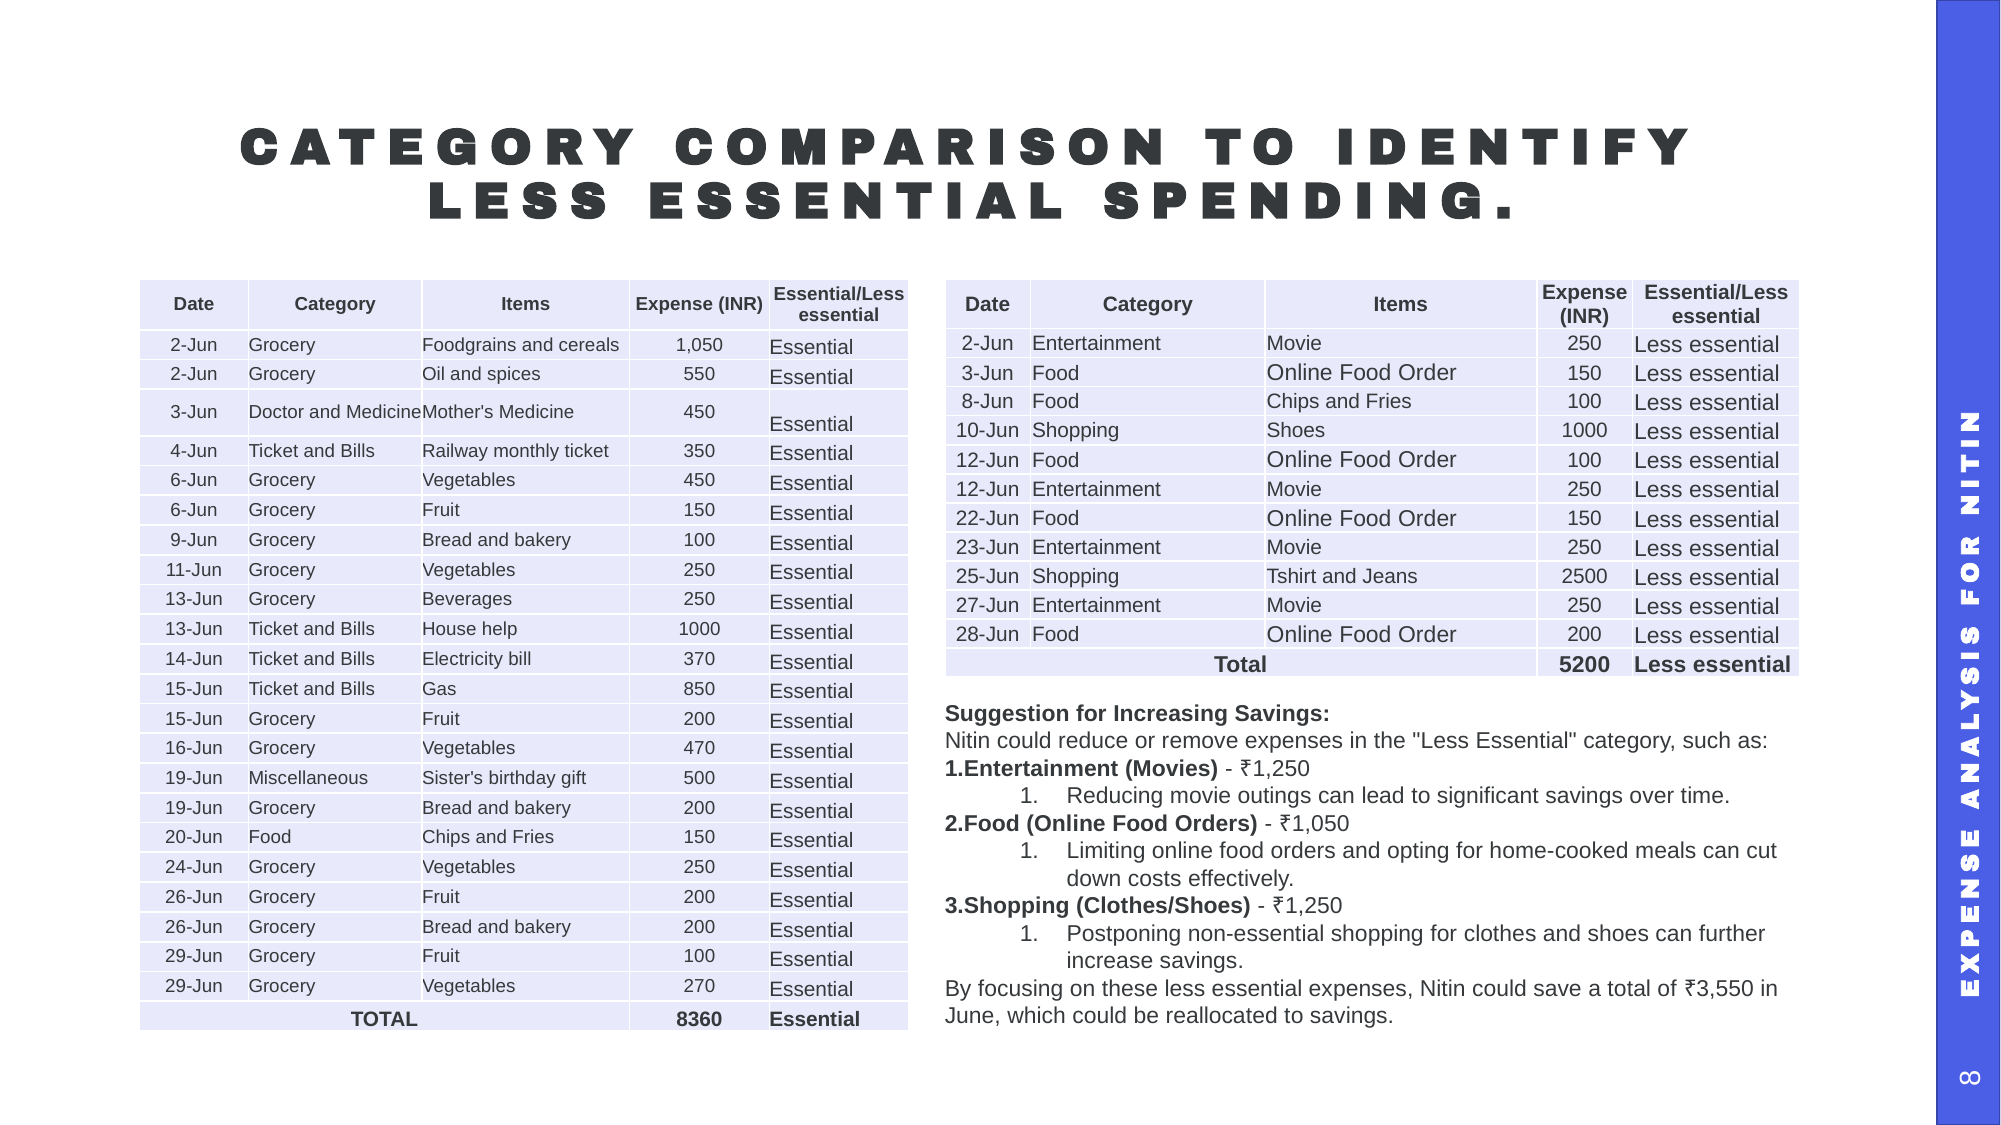

# Category comparison to identify less essential spending.
| Date | Category | Items | Expense (INR) | Essential/Less essential |
| --- | --- | --- | --- | --- |
| 2-Jun | Grocery | Foodgrains and cereals | 1,050 | Essential |
| 2-Jun | Grocery | Oil and spices | 550 | Essential |
| 3-Jun | Doctor and Medicine | Mother's Medicine | 450 | Essential |
| 4-Jun | Ticket and Bills | Railway monthly ticket | 350 | Essential |
| 6-Jun | Grocery | Vegetables | 450 | Essential |
| 6-Jun | Grocery | Fruit | 150 | Essential |
| 9-Jun | Grocery | Bread and bakery | 100 | Essential |
| 11-Jun | Grocery | Vegetables | 250 | Essential |
| 13-Jun | Grocery | Beverages | 250 | Essential |
| 13-Jun | Ticket and Bills | House help | 1000 | Essential |
| 14-Jun | Ticket and Bills | Electricity bill | 370 | Essential |
| 15-Jun | Ticket and Bills | Gas | 850 | Essential |
| 15-Jun | Grocery | Fruit | 200 | Essential |
| 16-Jun | Grocery | Vegetables | 470 | Essential |
| 19-Jun | Miscellaneous | Sister's birthday gift | 500 | Essential |
| 19-Jun | Grocery | Bread and bakery | 200 | Essential |
| 20-Jun | Food | Chips and Fries | 150 | Essential |
| 24-Jun | Grocery | Vegetables | 250 | Essential |
| 26-Jun | Grocery | Fruit | 200 | Essential |
| 26-Jun | Grocery | Bread and bakery | 200 | Essential |
| 29-Jun | Grocery | Fruit | 100 | Essential |
| 29-Jun | Grocery | Vegetables | 270 | Essential |
| TOTAL |  |  | 8360 | Essential |
| Date | Category | Items | Expense (INR) | Essential/Less essential |
| --- | --- | --- | --- | --- |
| 2-Jun | Entertainment | Movie | 250 | Less essential |
| 3-Jun | Food | Online Food Order | 150 | Less essential |
| 8-Jun | Food | Chips and Fries | 100 | Less essential |
| 10-Jun | Shopping | Shoes | 1000 | Less essential |
| 12-Jun | Food | Online Food Order | 100 | Less essential |
| 12-Jun | Entertainment | Movie | 250 | Less essential |
| 22-Jun | Food | Online Food Order | 150 | Less essential |
| 23-Jun | Entertainment | Movie | 250 | Less essential |
| 25-Jun | Shopping | Tshirt and Jeans | 2500 | Less essential |
| 27-Jun | Entertainment | Movie | 250 | Less essential |
| 28-Jun | Food | Online Food Order | 200 | Less essential |
| Total |  |  | 5200 | Less essential |
Expense Analysis for Nitin
Suggestion for Increasing Savings:
Nitin could reduce or remove expenses in the "Less Essential" category, such as:
Entertainment (Movies) - ₹1,250
Reducing movie outings can lead to significant savings over time.
Food (Online Food Orders) - ₹1,050
Limiting online food orders and opting for home-cooked meals can cut down costs effectively.
Shopping (Clothes/Shoes) - ₹1,250
Postponing non-essential shopping for clothes and shoes can further increase savings.
By focusing on these less essential expenses, Nitin could save a total of ₹3,550 in June, which could be reallocated to savings.
8